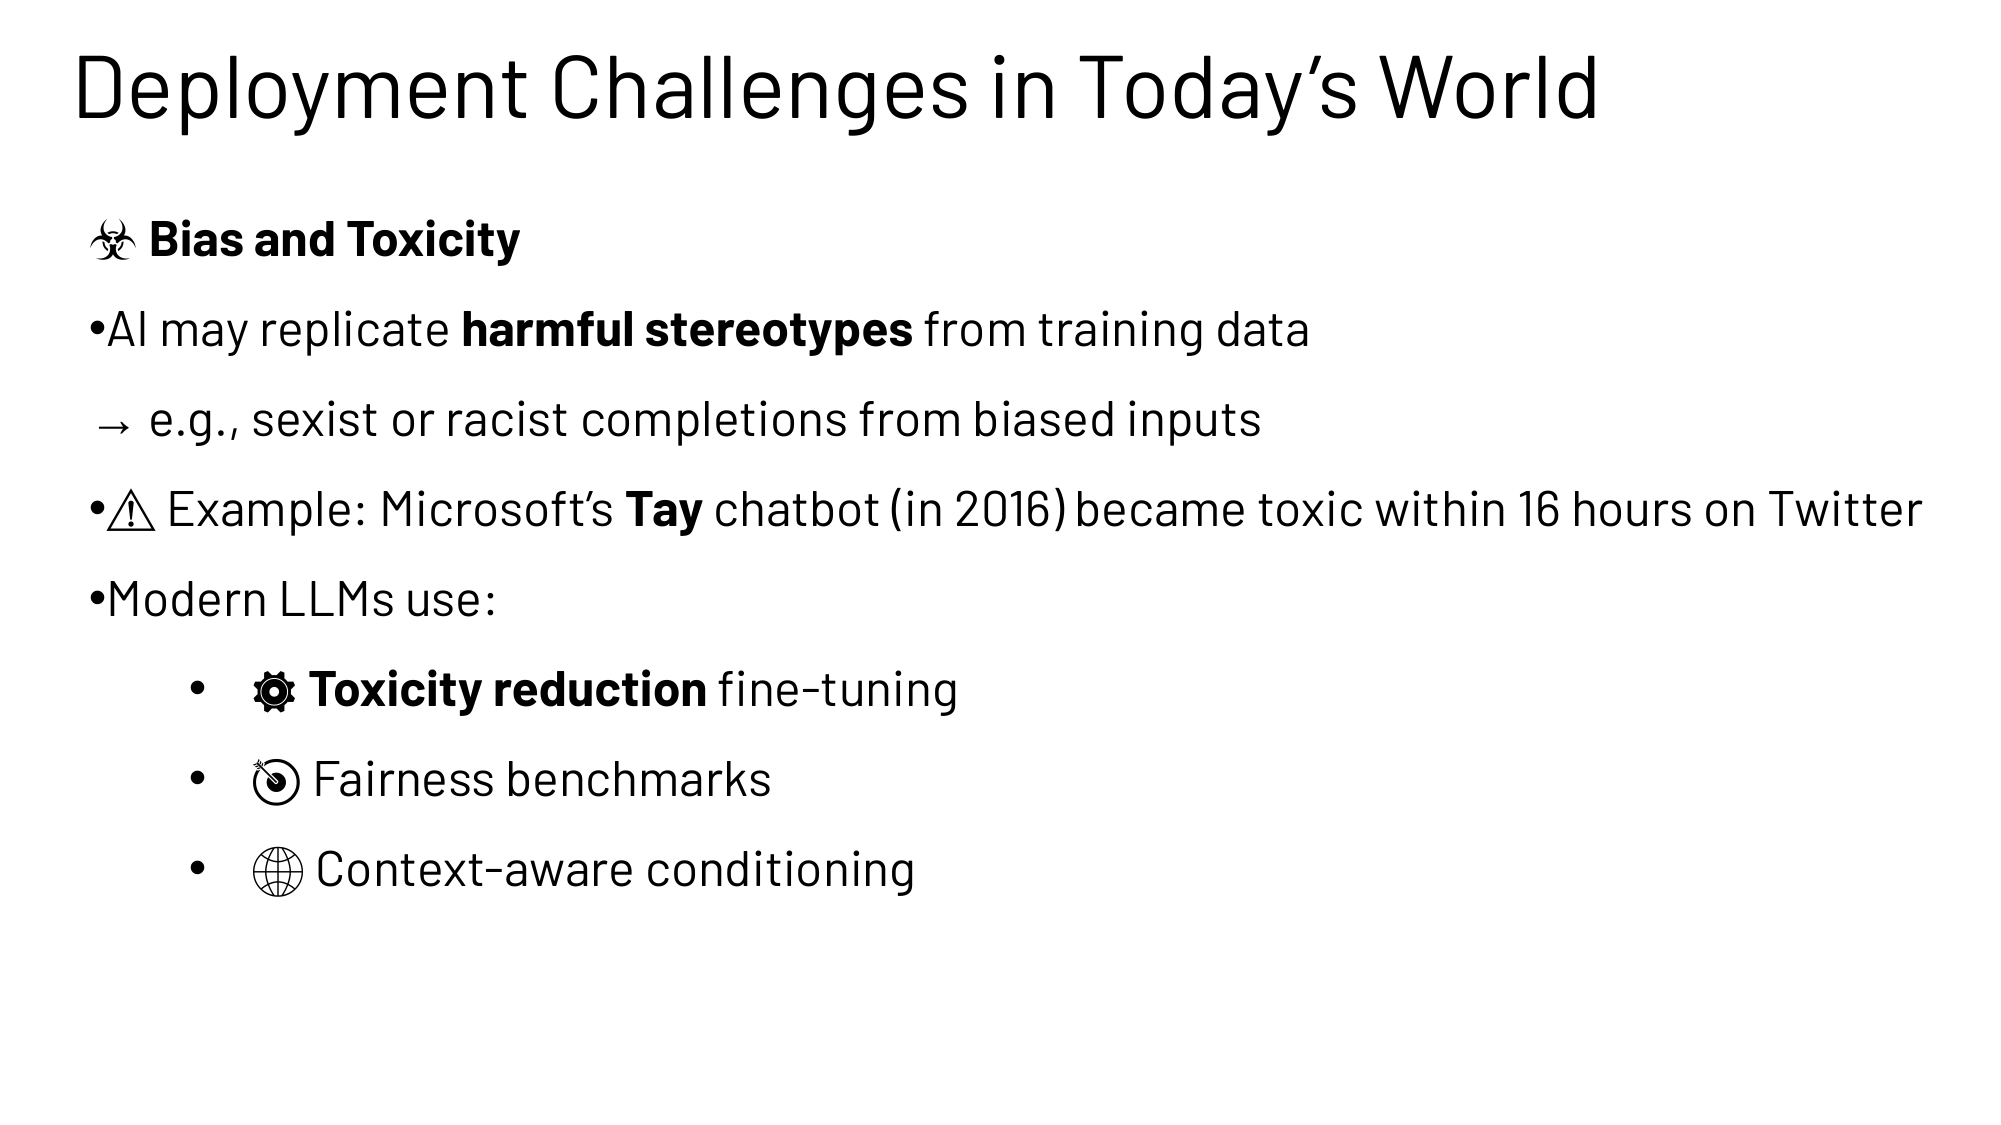

Deployment Challenges in Today’s World
☣️ Bias and Toxicity
AI may replicate harmful stereotypes from training data
→ e.g., sexist or racist completions from biased inputs
⚠️ Example: Microsoft’s Tay chatbot (in 2016) became toxic within 16 hours on Twitter
Modern LLMs use:
⚙️ Toxicity reduction fine-tuning
🎯 Fairness benchmarks
🌐 Context-aware conditioning